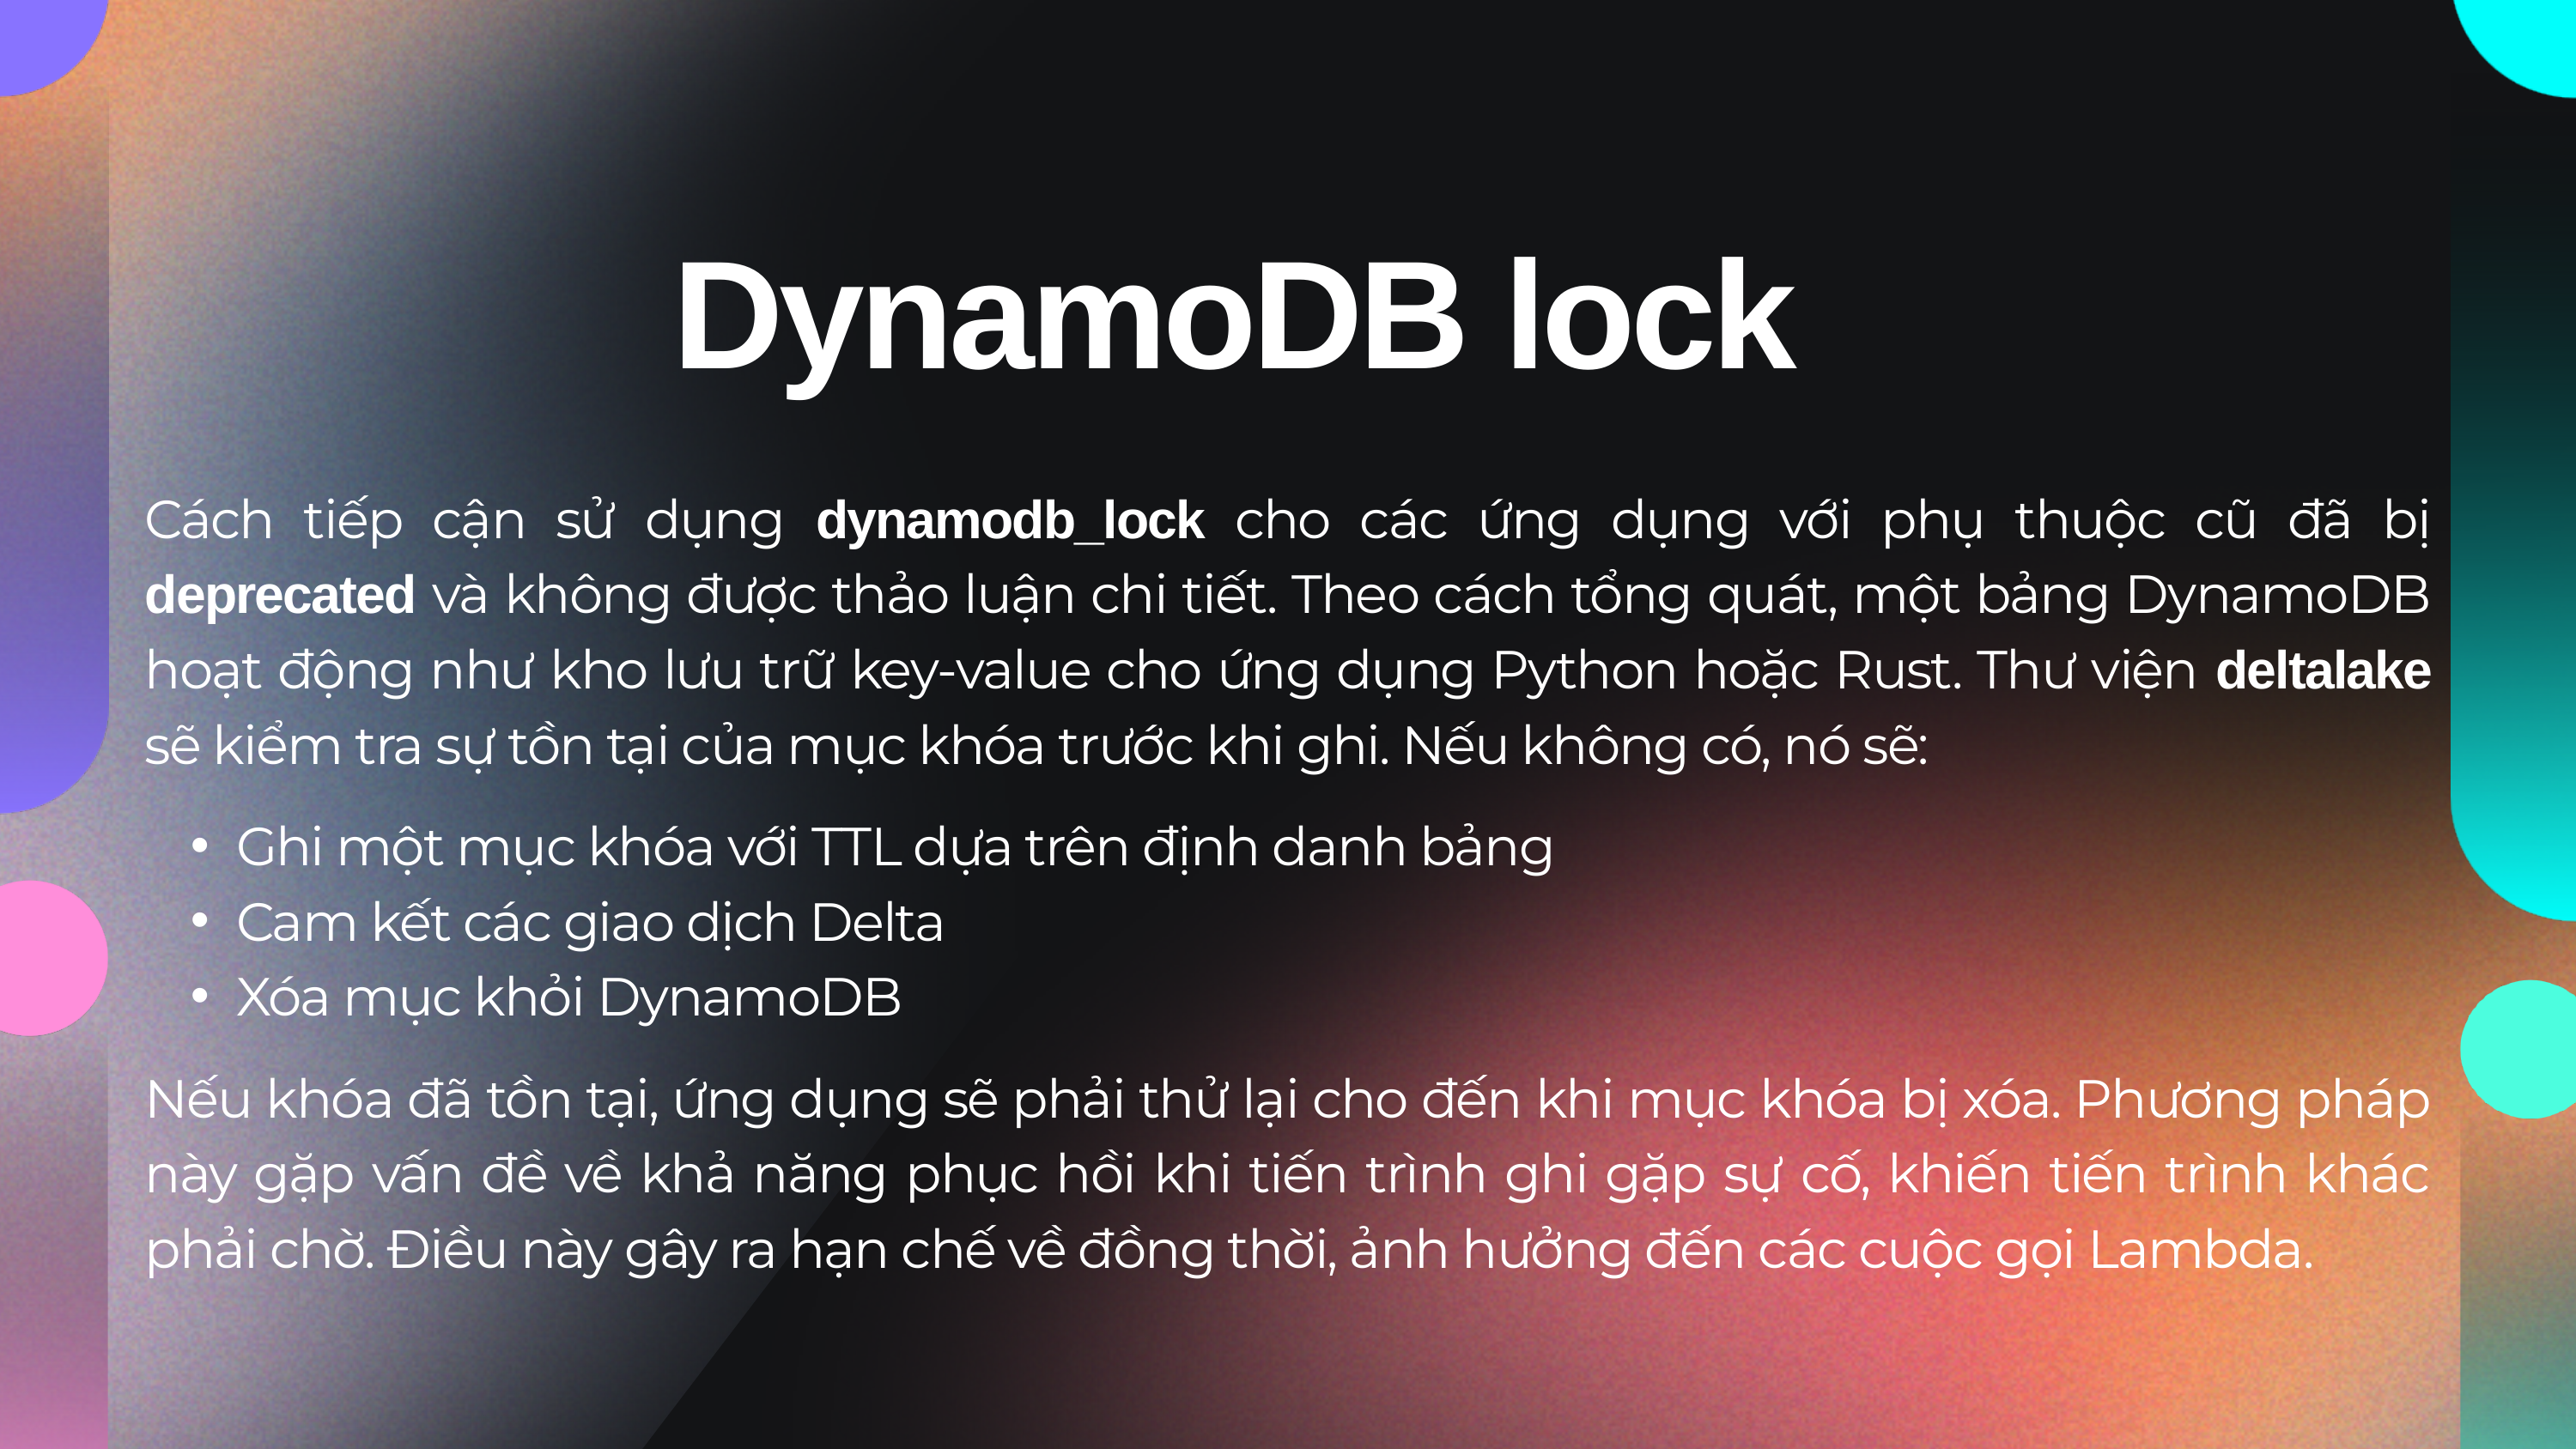

DynamoDB lock

Cách tiếp cận sử dụng dynamodb_lock cho các ứng dụng với phụ thuộc cũ đã bị deprecated và không được thảo luận chi tiết. Theo cách tổng quát, một bảng DynamoDB hoạt động như kho lưu trữ key-value cho ứng dụng Python hoặc Rust. Thư viện deltalake sẽ kiểm tra sự tồn tại của mục khóa trước khi ghi. Nếu không có, nó sẽ:

Ghi một mục khóa với TTL dựa trên định danh bảng
Cam kết các giao dịch Delta
Xóa mục khỏi DynamoDB

Nếu khóa đã tồn tại, ứng dụng sẽ phải thử lại cho đến khi mục khóa bị xóa. Phương pháp này gặp vấn đề về khả năng phục hồi khi tiến trình ghi gặp sự cố, khiến tiến trình khác phải chờ. Điều này gây ra hạn chế về đồng thời, ảnh hưởng đến các cuộc gọi Lambda.